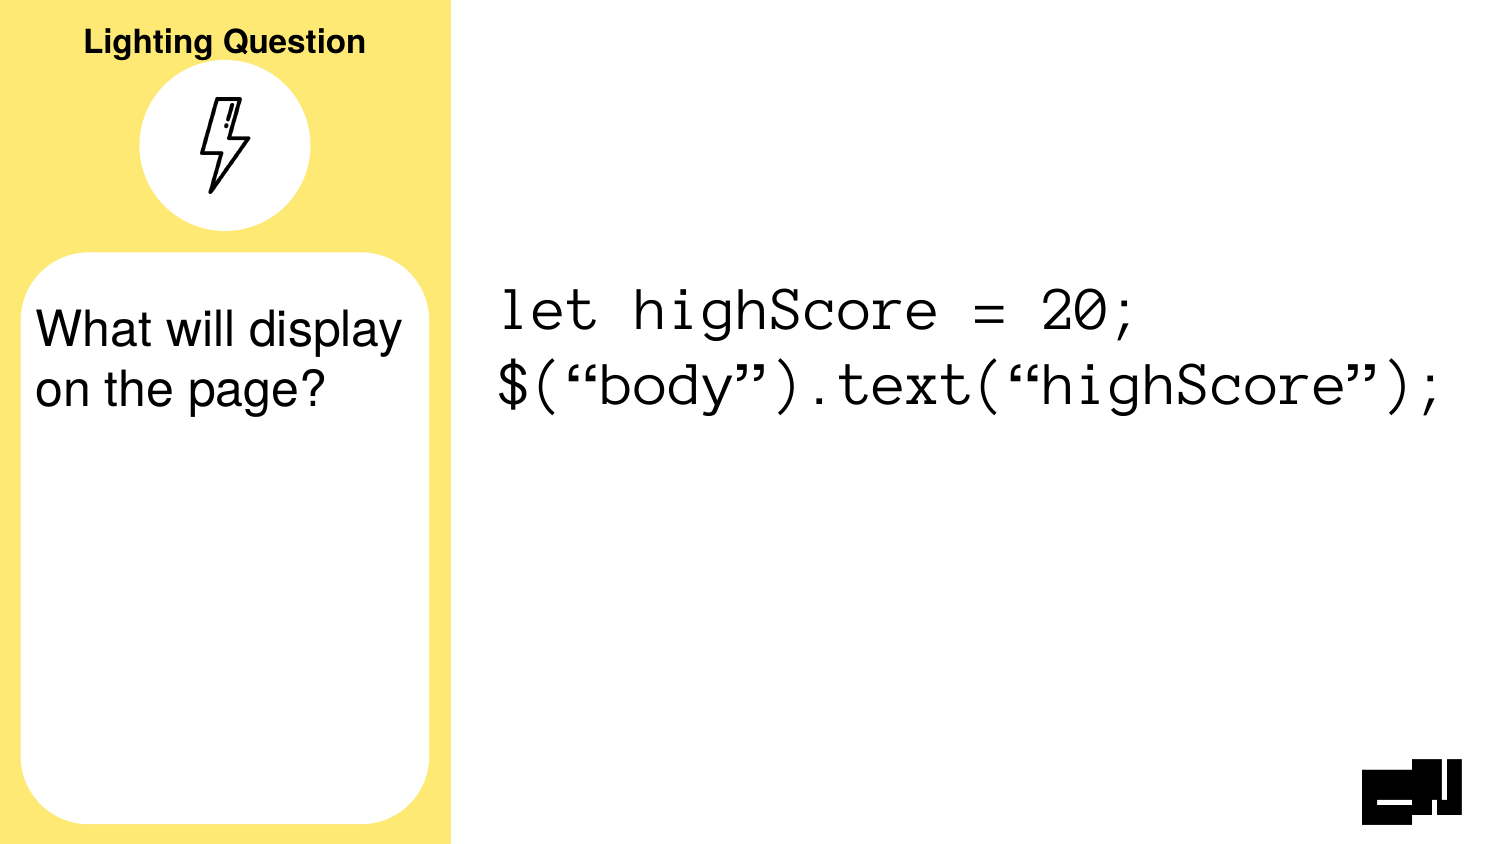

let highScore = 20;
$(“body”).text(“highScore”);
# What will display on the page?